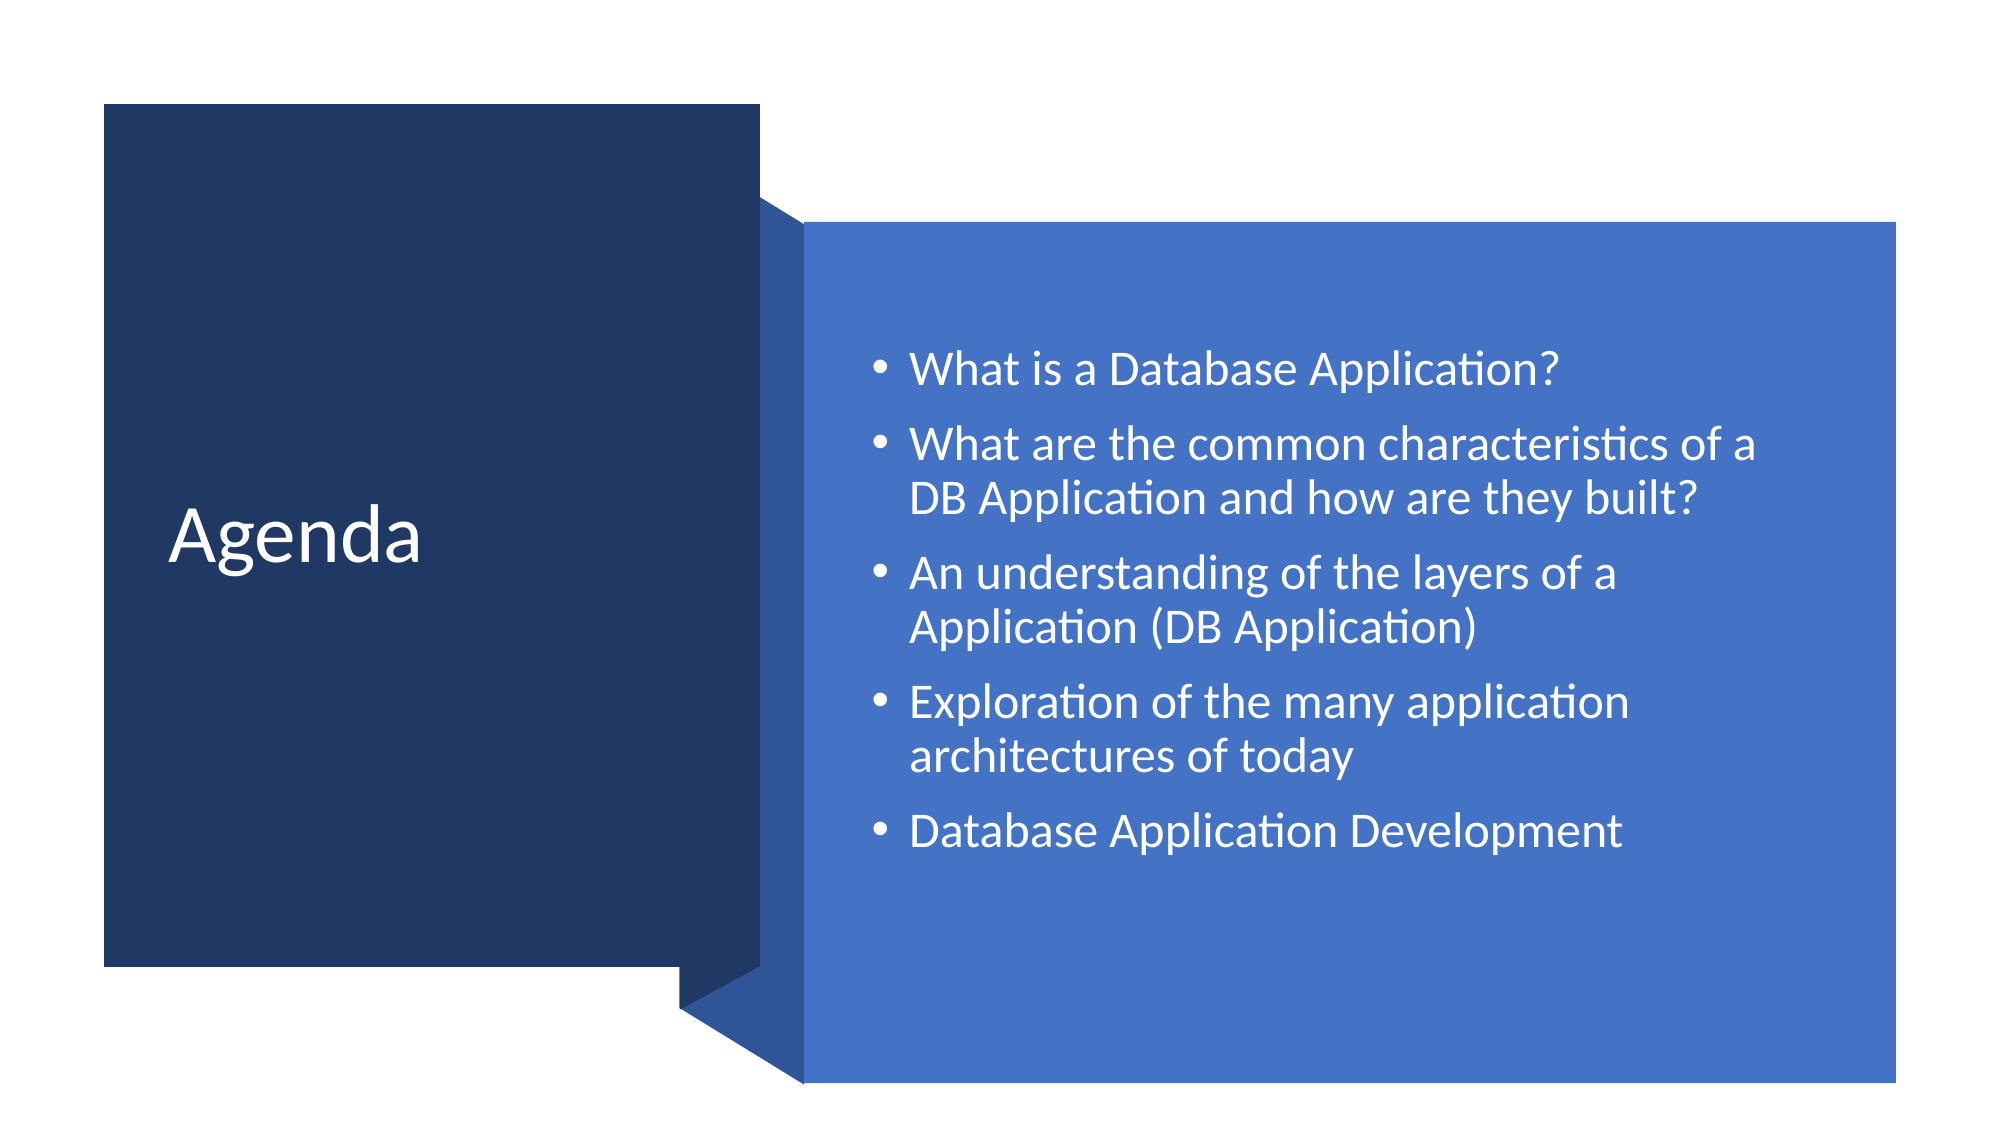

# Agenda

What is a Database Application?
What are the common characteristics of a DB Application and how are they built?
An understanding of the layers of a Application (DB Application)
Exploration of the many application architectures of today
Database Application Development